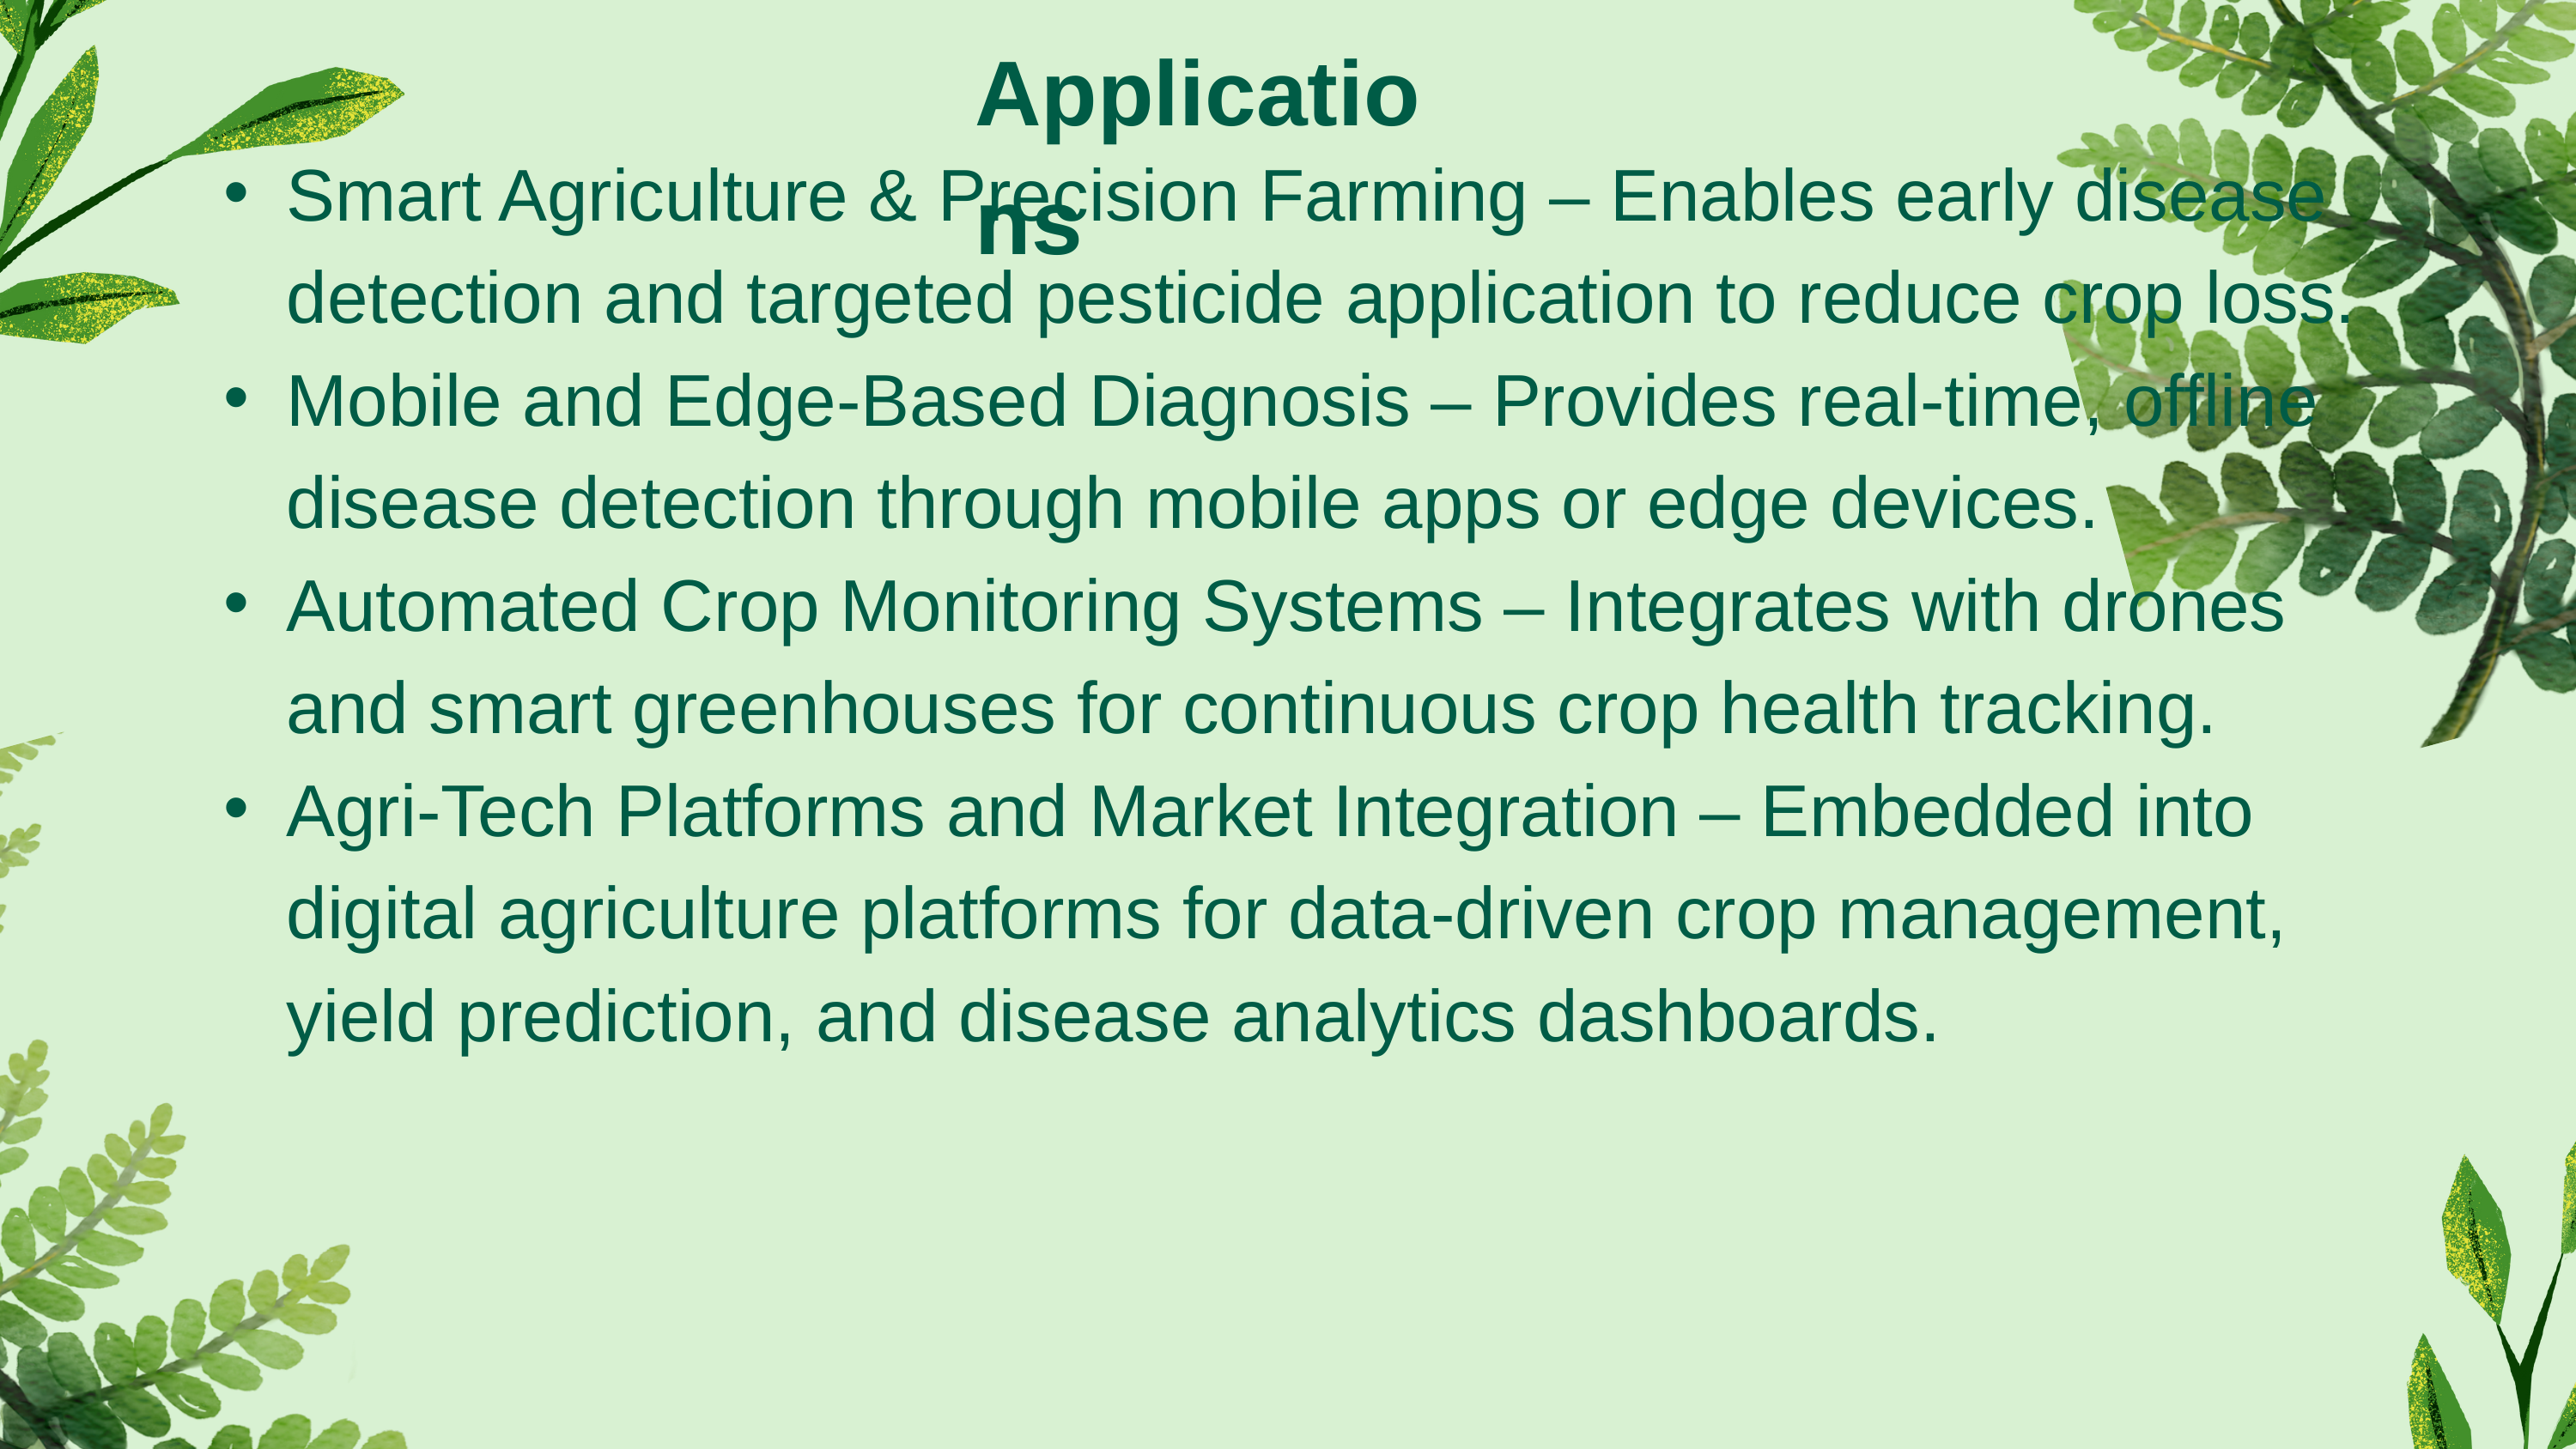

Applications

Smart Agriculture & Precision Farming – Enables early disease detection and targeted pesticide application to reduce crop loss.
Mobile and Edge-Based Diagnosis – Provides real-time, offline disease detection through mobile apps or edge devices.
Automated Crop Monitoring Systems – Integrates with drones and smart greenhouses for continuous crop health tracking.
Agri-Tech Platforms and Market Integration – Embedded into digital agriculture platforms for data-driven crop management, yield prediction, and disease analytics dashboards.